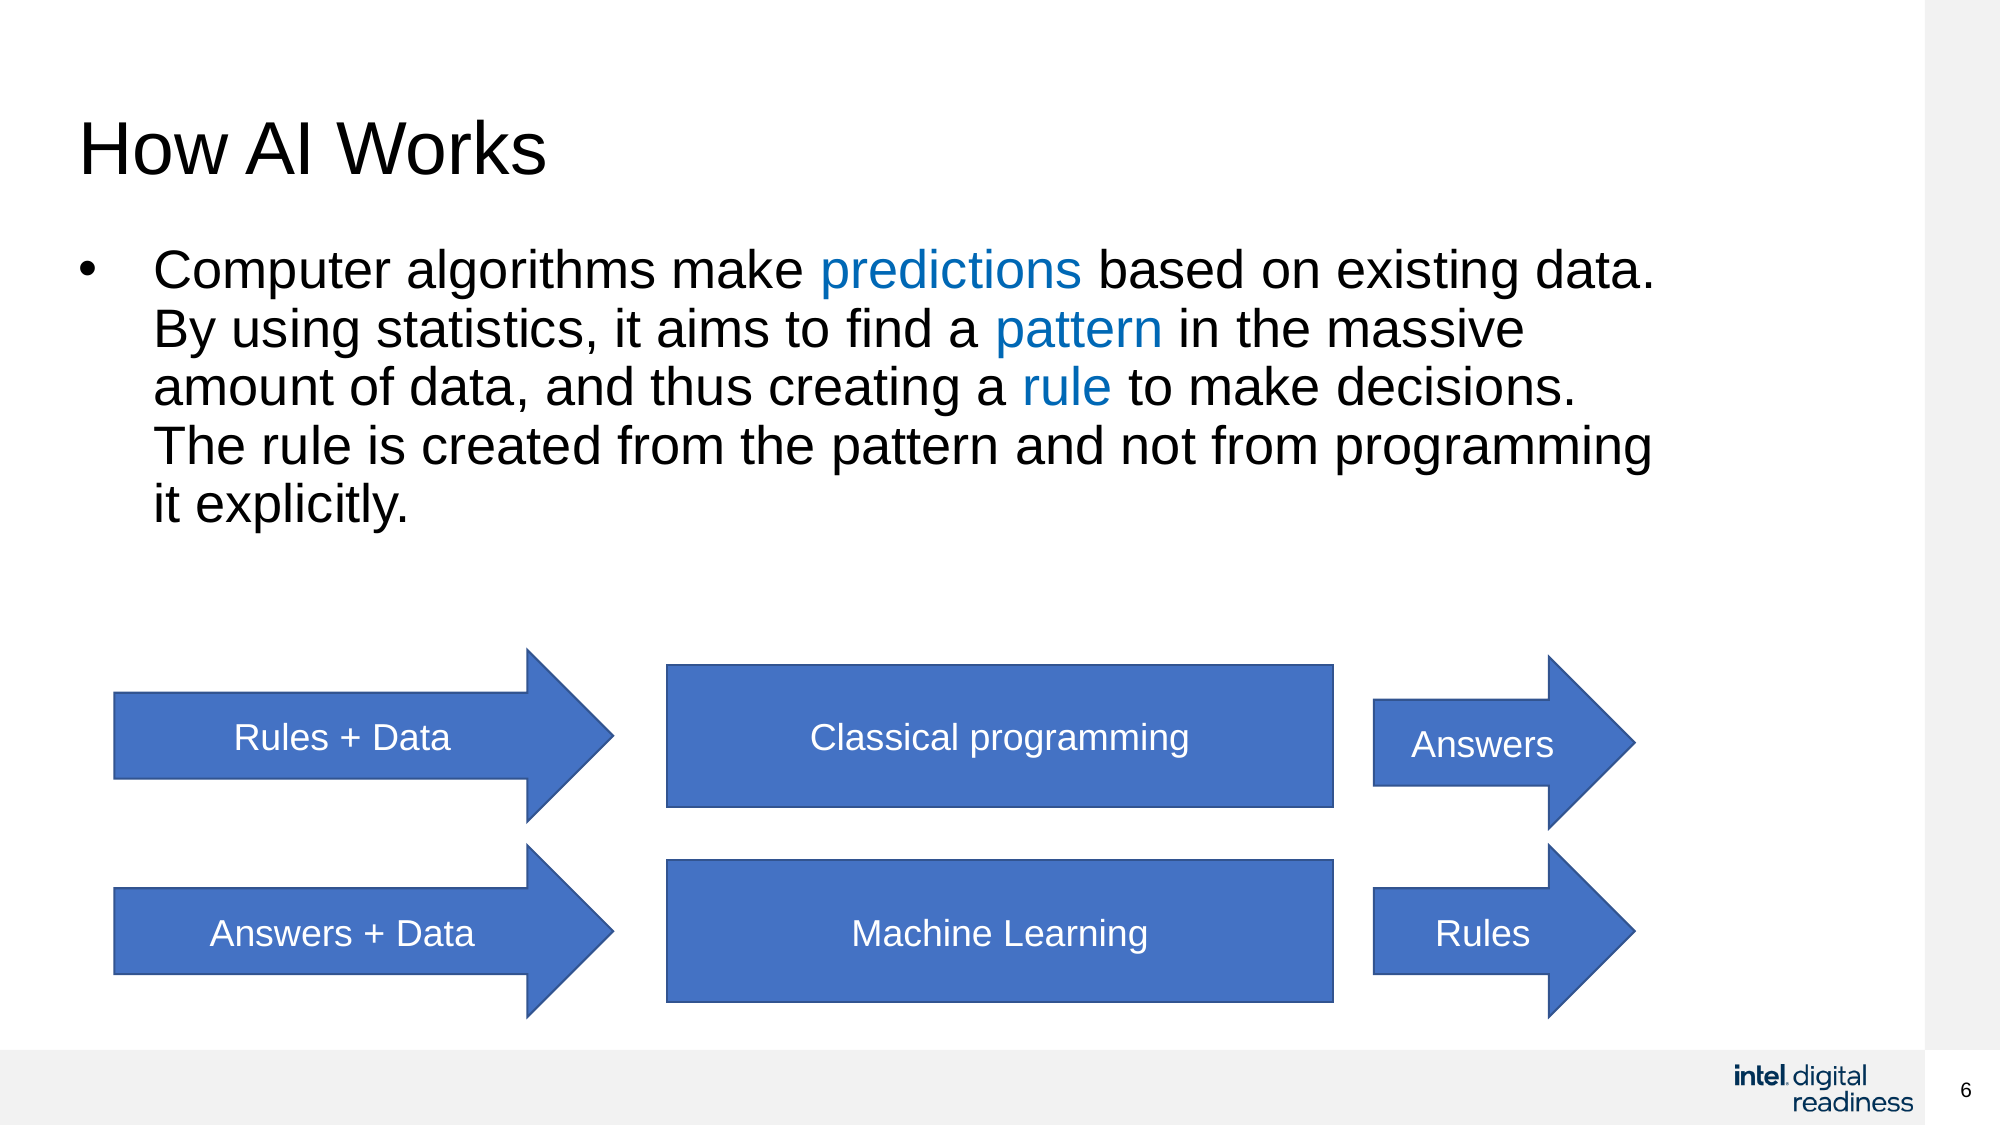

# How AI Works
Computer algorithms make predictions based on existing data. By using statistics, it aims to find a pattern in the massive amount of data, and thus creating a rule to make decisions. The rule is created from the pattern and not from programming it explicitly.
Rules + Data
Answers
Classical programming
Rules
Answers + Data
Machine Learning
6